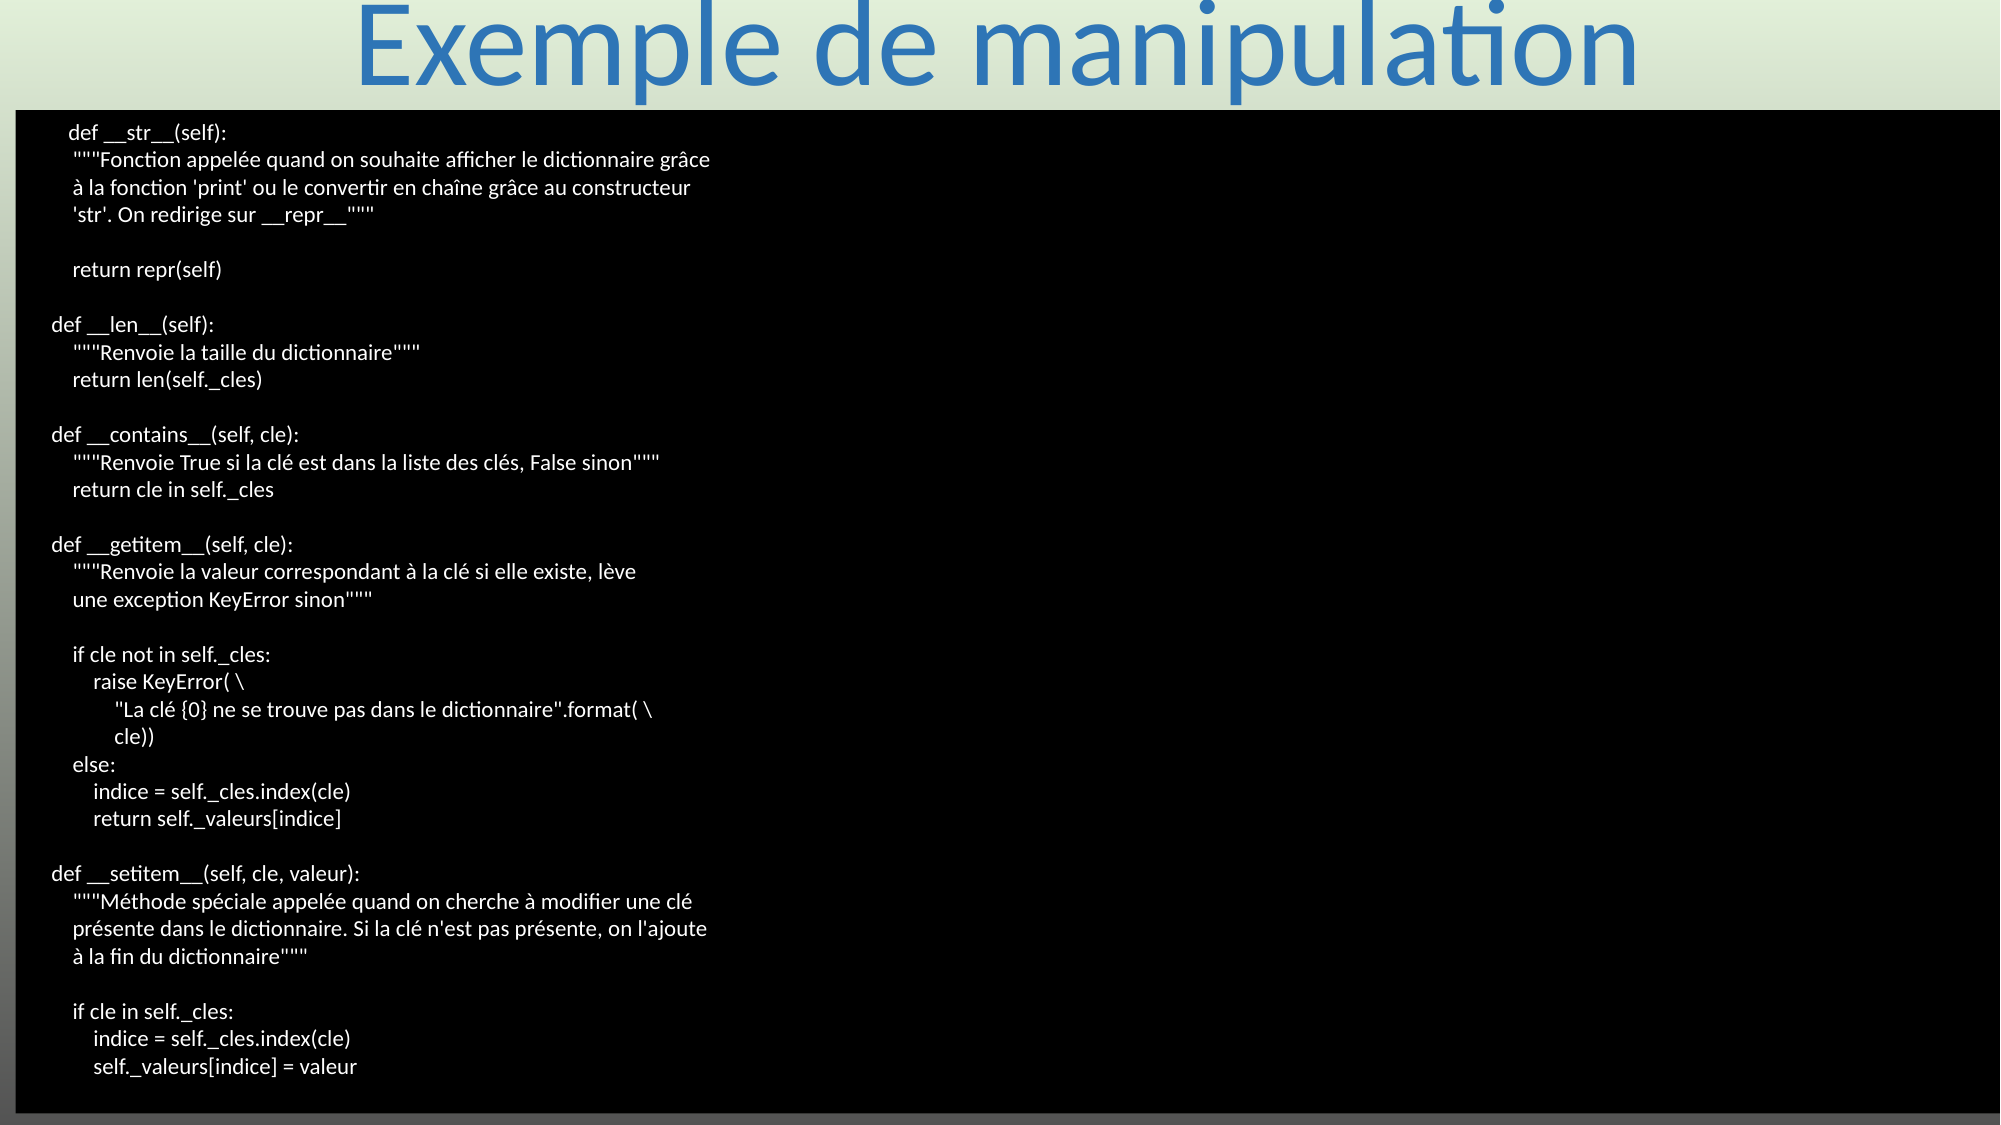

# Exemple de manipulation
        def __str__(self):
        """Fonction appelée quand on souhaite afficher le dictionnaire grâce
        à la fonction 'print' ou le convertir en chaîne grâce au constructeur
        'str'. On redirige sur __repr__"""

        return repr(self)

    def __len__(self):
        """Renvoie la taille du dictionnaire"""
        return len(self._cles)

    def __contains__(self, cle):
        """Renvoie True si la clé est dans la liste des clés, False sinon"""
        return cle in self._cles

    def __getitem__(self, cle):
        """Renvoie la valeur correspondant à la clé si elle existe, lève
        une exception KeyError sinon"""

        if cle not in self._cles:
            raise KeyError( \
                "La clé {0} ne se trouve pas dans le dictionnaire".format( \
                cle))
        else:
            indice = self._cles.index(cle)
            return self._valeurs[indice]

    def __setitem__(self, cle, valeur):
        """Méthode spéciale appelée quand on cherche à modifier une clé
        présente dans le dictionnaire. Si la clé n'est pas présente, on l'ajoute
        à la fin du dictionnaire"""

        if cle in self._cles:
            indice = self._cles.index(cle)
            self._valeurs[indice] = valeur

411